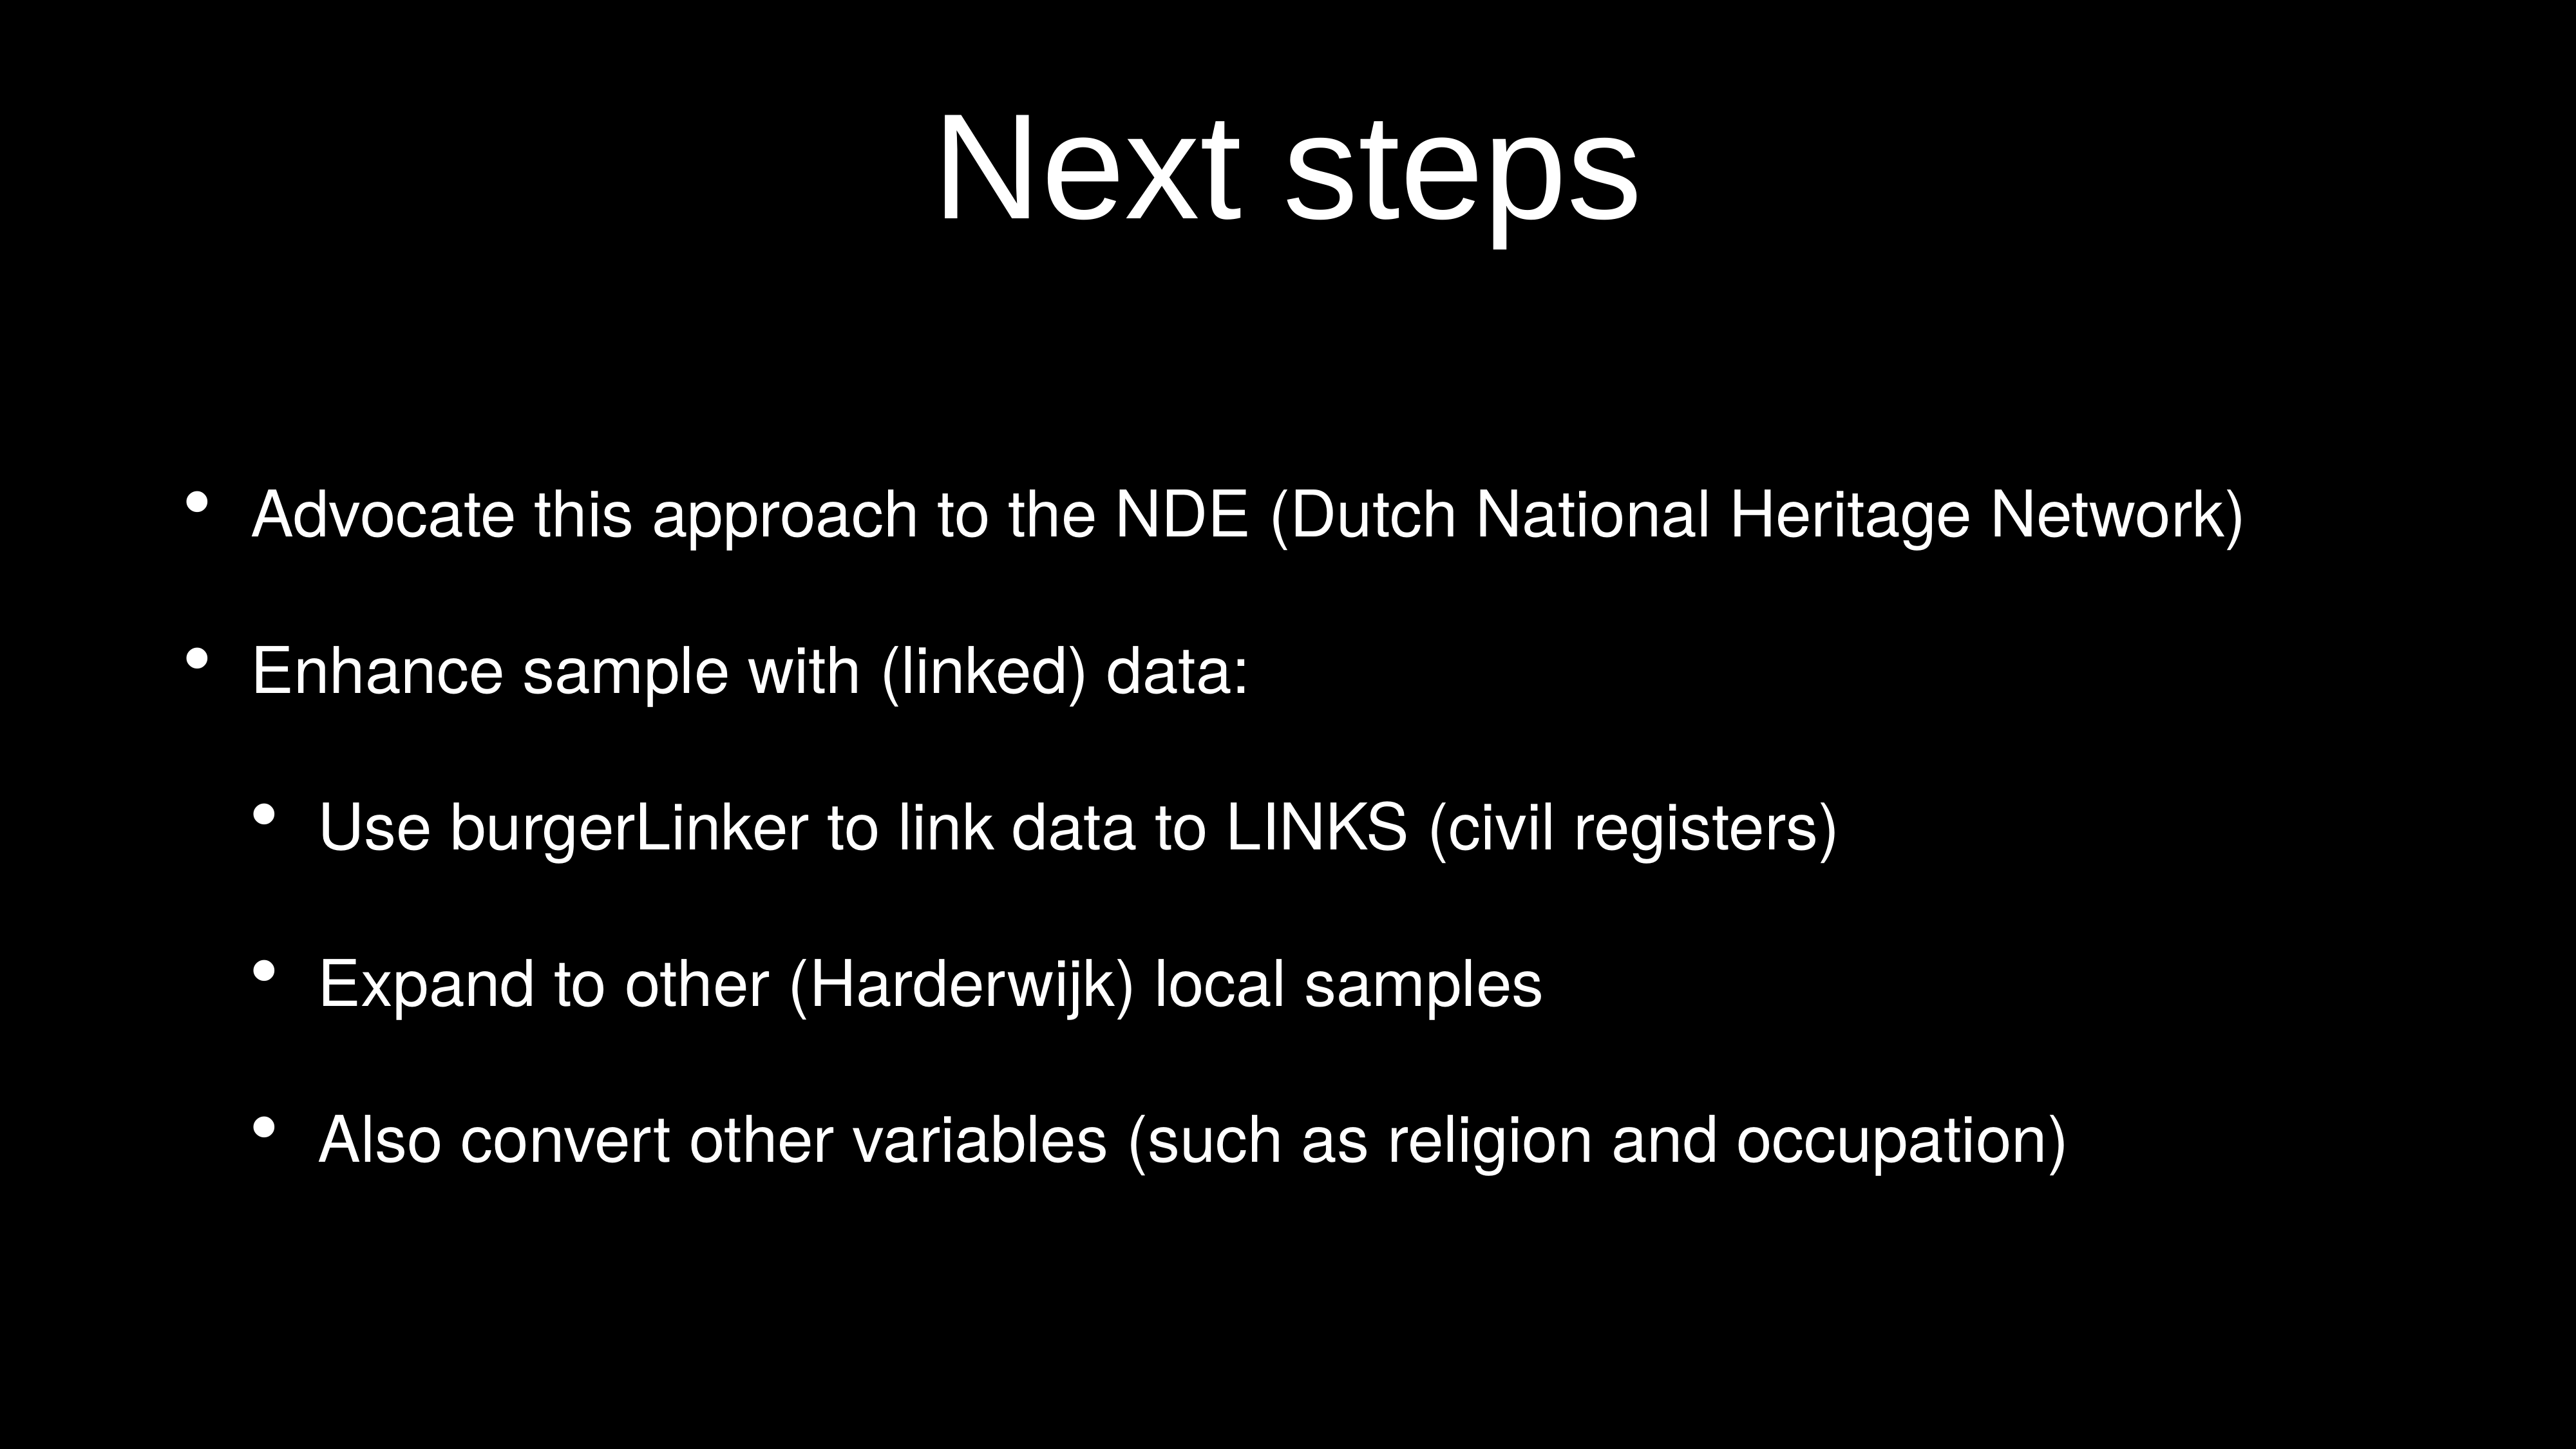

# Next steps
Advocate this approach to the NDE (Dutch National Heritage Network)
Enhance sample with (linked) data:
Use burgerLinker to link data to LINKS (civil registers)
Expand to other (Harderwijk) local samples
Also convert other variables (such as religion and occupation)